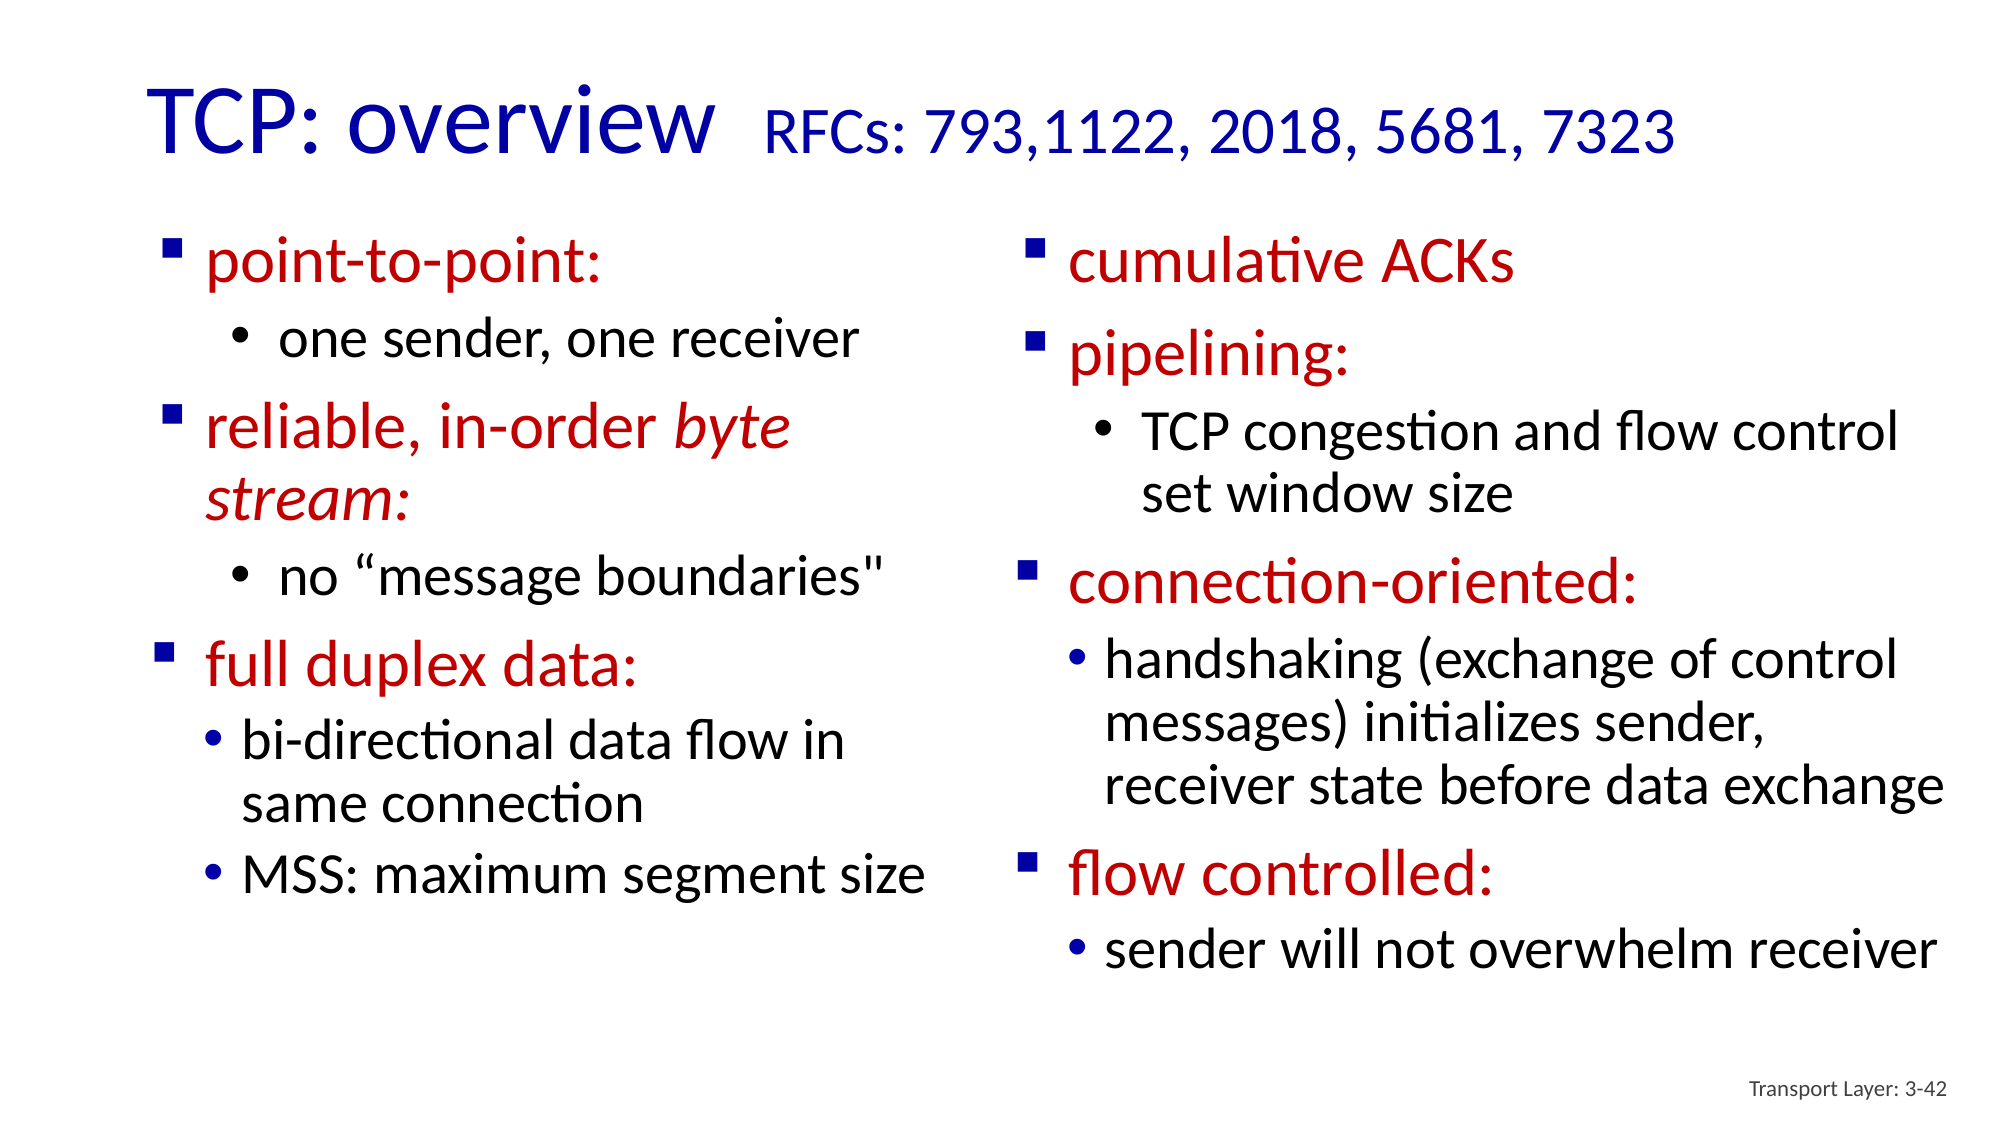

# TCP: overview  RFCs: 793,1122, 2018, 5681, 7323
point-to-point:
one sender, one receiver
reliable, in-order byte stream:
no “message boundaries"
full duplex data:
bi-directional data flow in same connection
MSS: maximum segment size

cumulative ACKs
pipelining:
TCP congestion and flow control set window size
connection-oriented:
handshaking (exchange of control messages) initializes sender, receiver state before data exchange
flow controlled:
sender will not overwhelm receiver
Transport Layer: 3-42